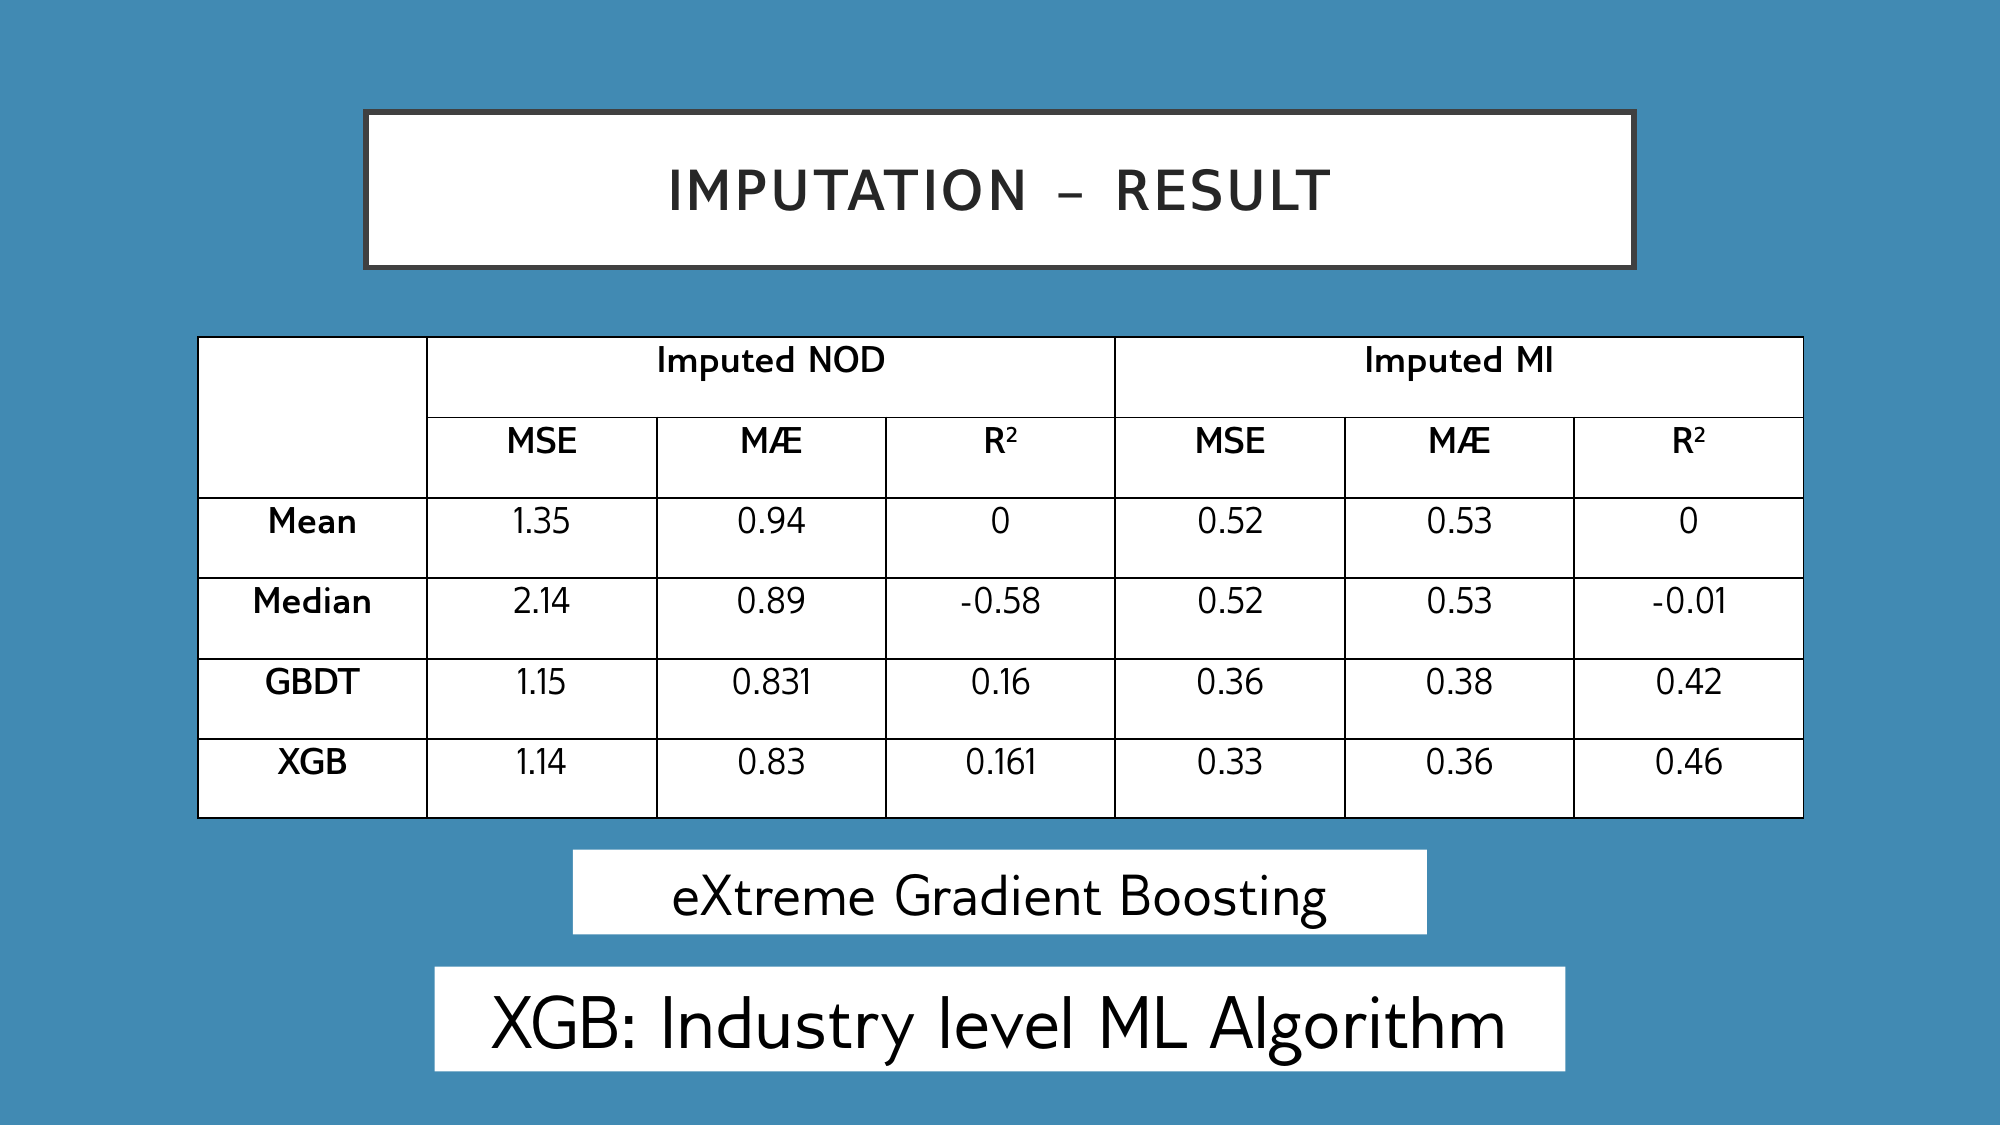

# Imputation – Result
|  | Imputed NOD |  |  | Imputed MI |  |  |
| --- | --- | --- | --- | --- | --- | --- |
|  | MSE | MAE | R2 | MSE | MAE | R2 |
| Mean | 1.35 | 0.94 | 0 | 0.52 | 0.53 | 0 |
| Median | 2.14 | 0.89 | -0.58 | 0.52 | 0.53 | -0.01 |
| GBDT | 1.15 | 0.831 | 0.16 | 0.36 | 0.38 | 0.42 |
| XGB | 1.14 | 0.83 | 0.161 | 0.33 | 0.36 | 0.46 |
eXtreme Gradient Boosting
XGB: Industry level ML Algorithm